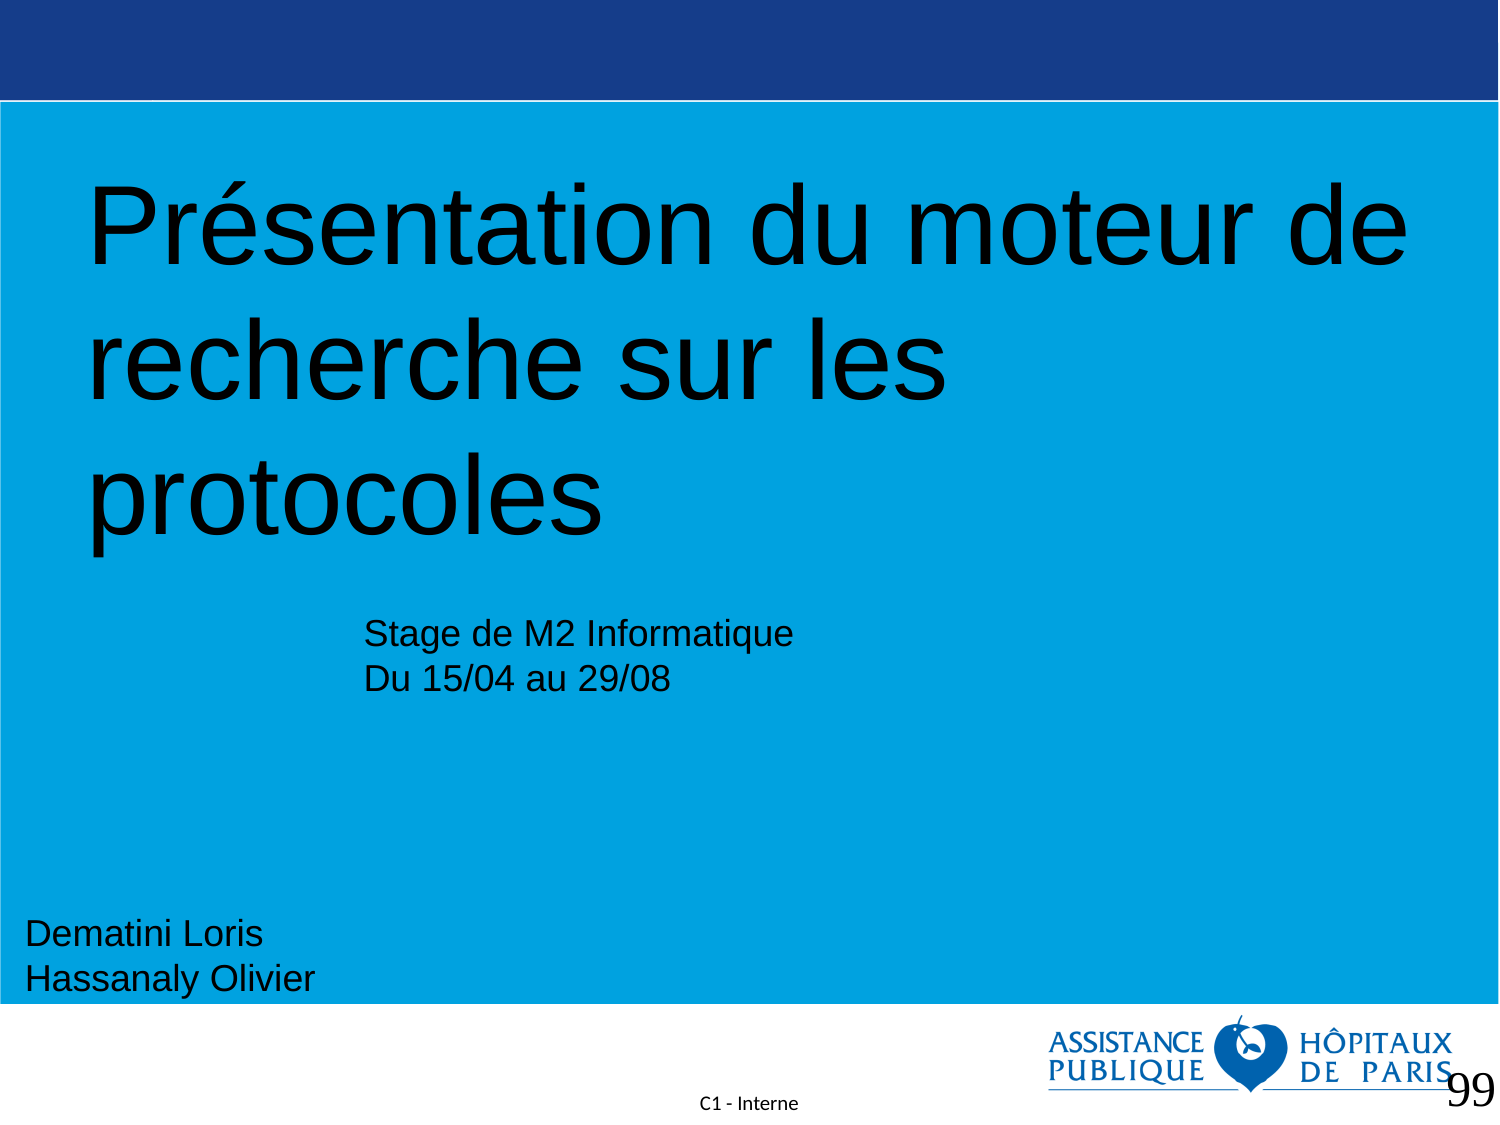

99
Présentation du moteur de recherche sur les protocoles
Stage de M2 Informatique
Du 15/04 au 29/08
Dematini Loris
Hassanaly Olivier
99